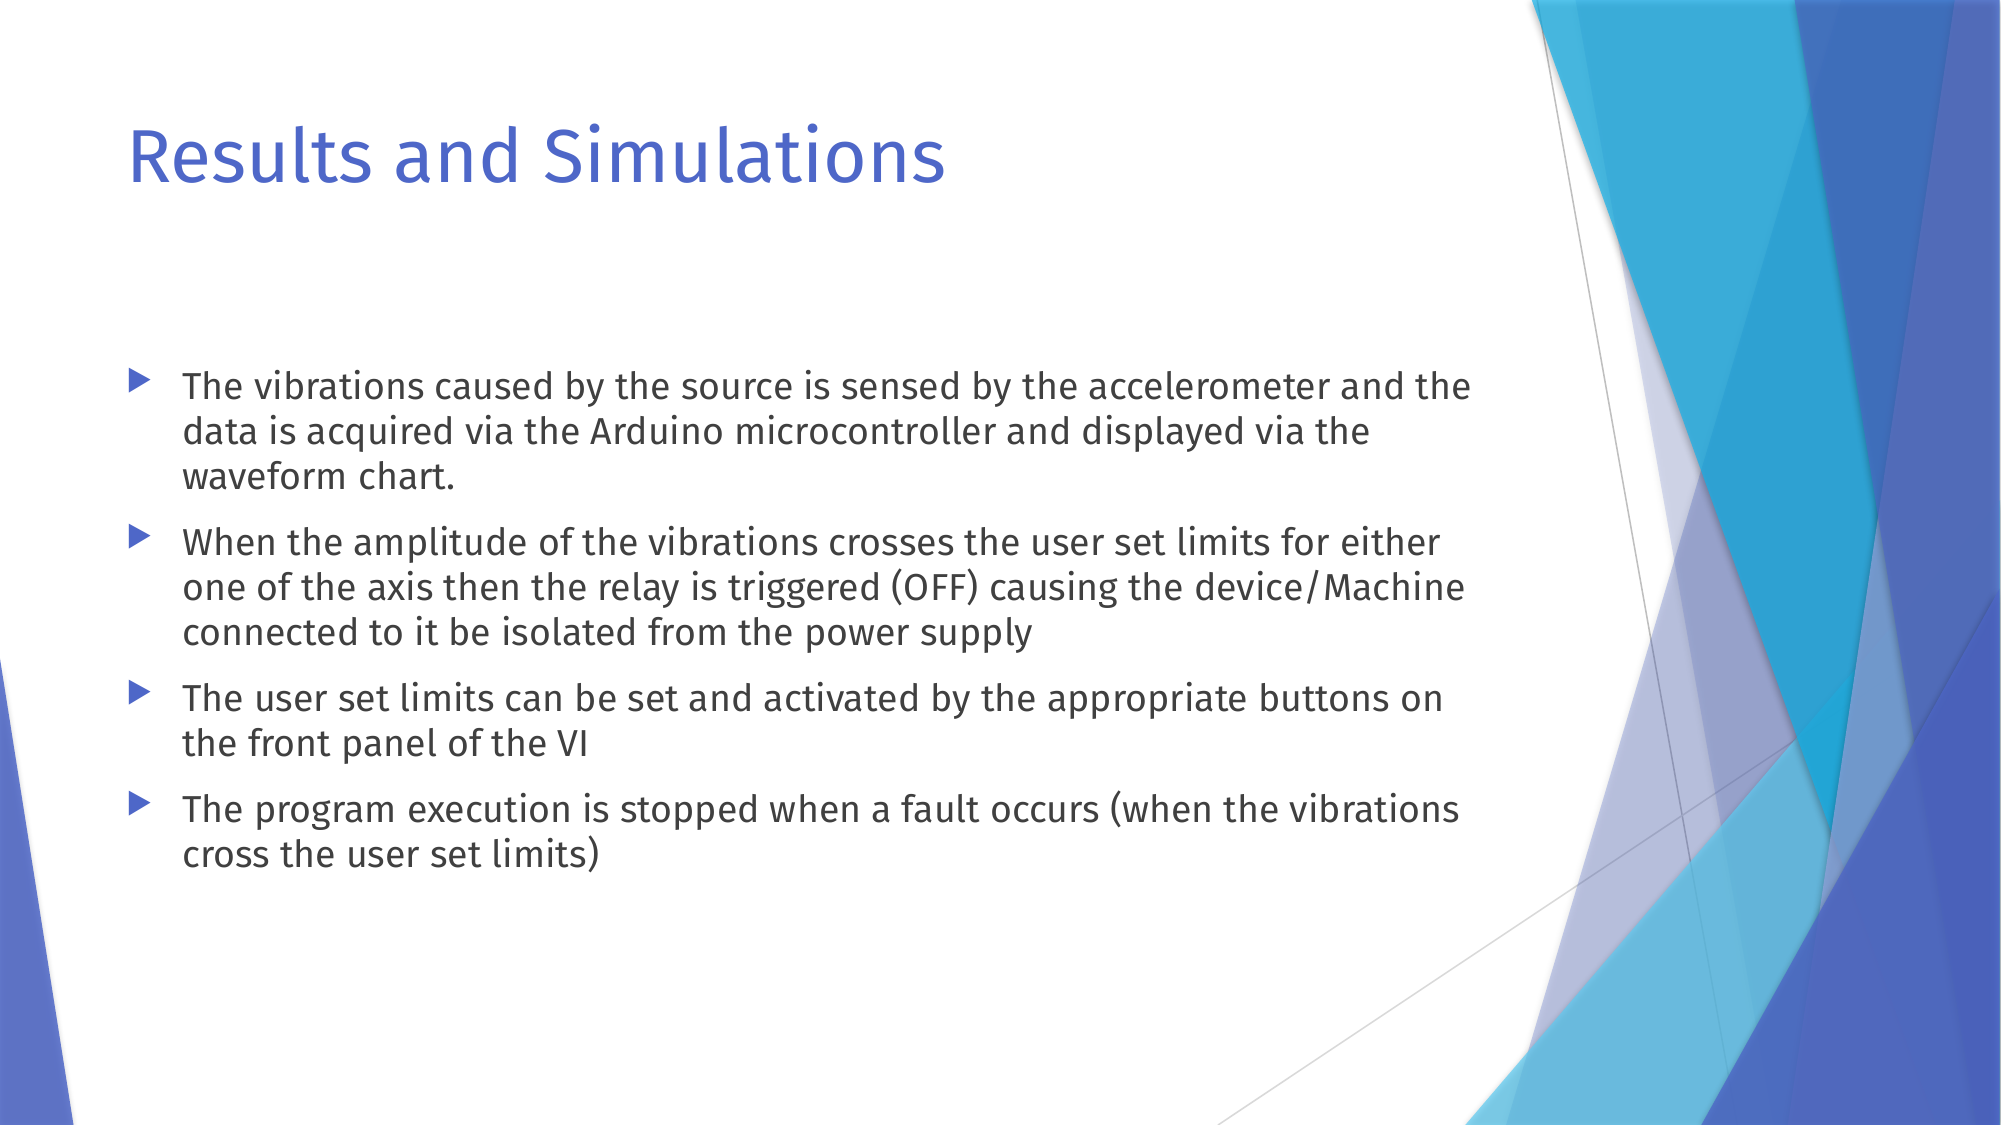

# Results and Simulations
The vibrations caused by the source is sensed by the accelerometer and the data is acquired via the Arduino microcontroller and displayed via the waveform chart.
When the amplitude of the vibrations crosses the user set limits for either one of the axis then the relay is triggered (OFF) causing the device/Machine connected to it be isolated from the power supply
The user set limits can be set and activated by the appropriate buttons on the front panel of the VI
The program execution is stopped when a fault occurs (when the vibrations cross the user set limits)